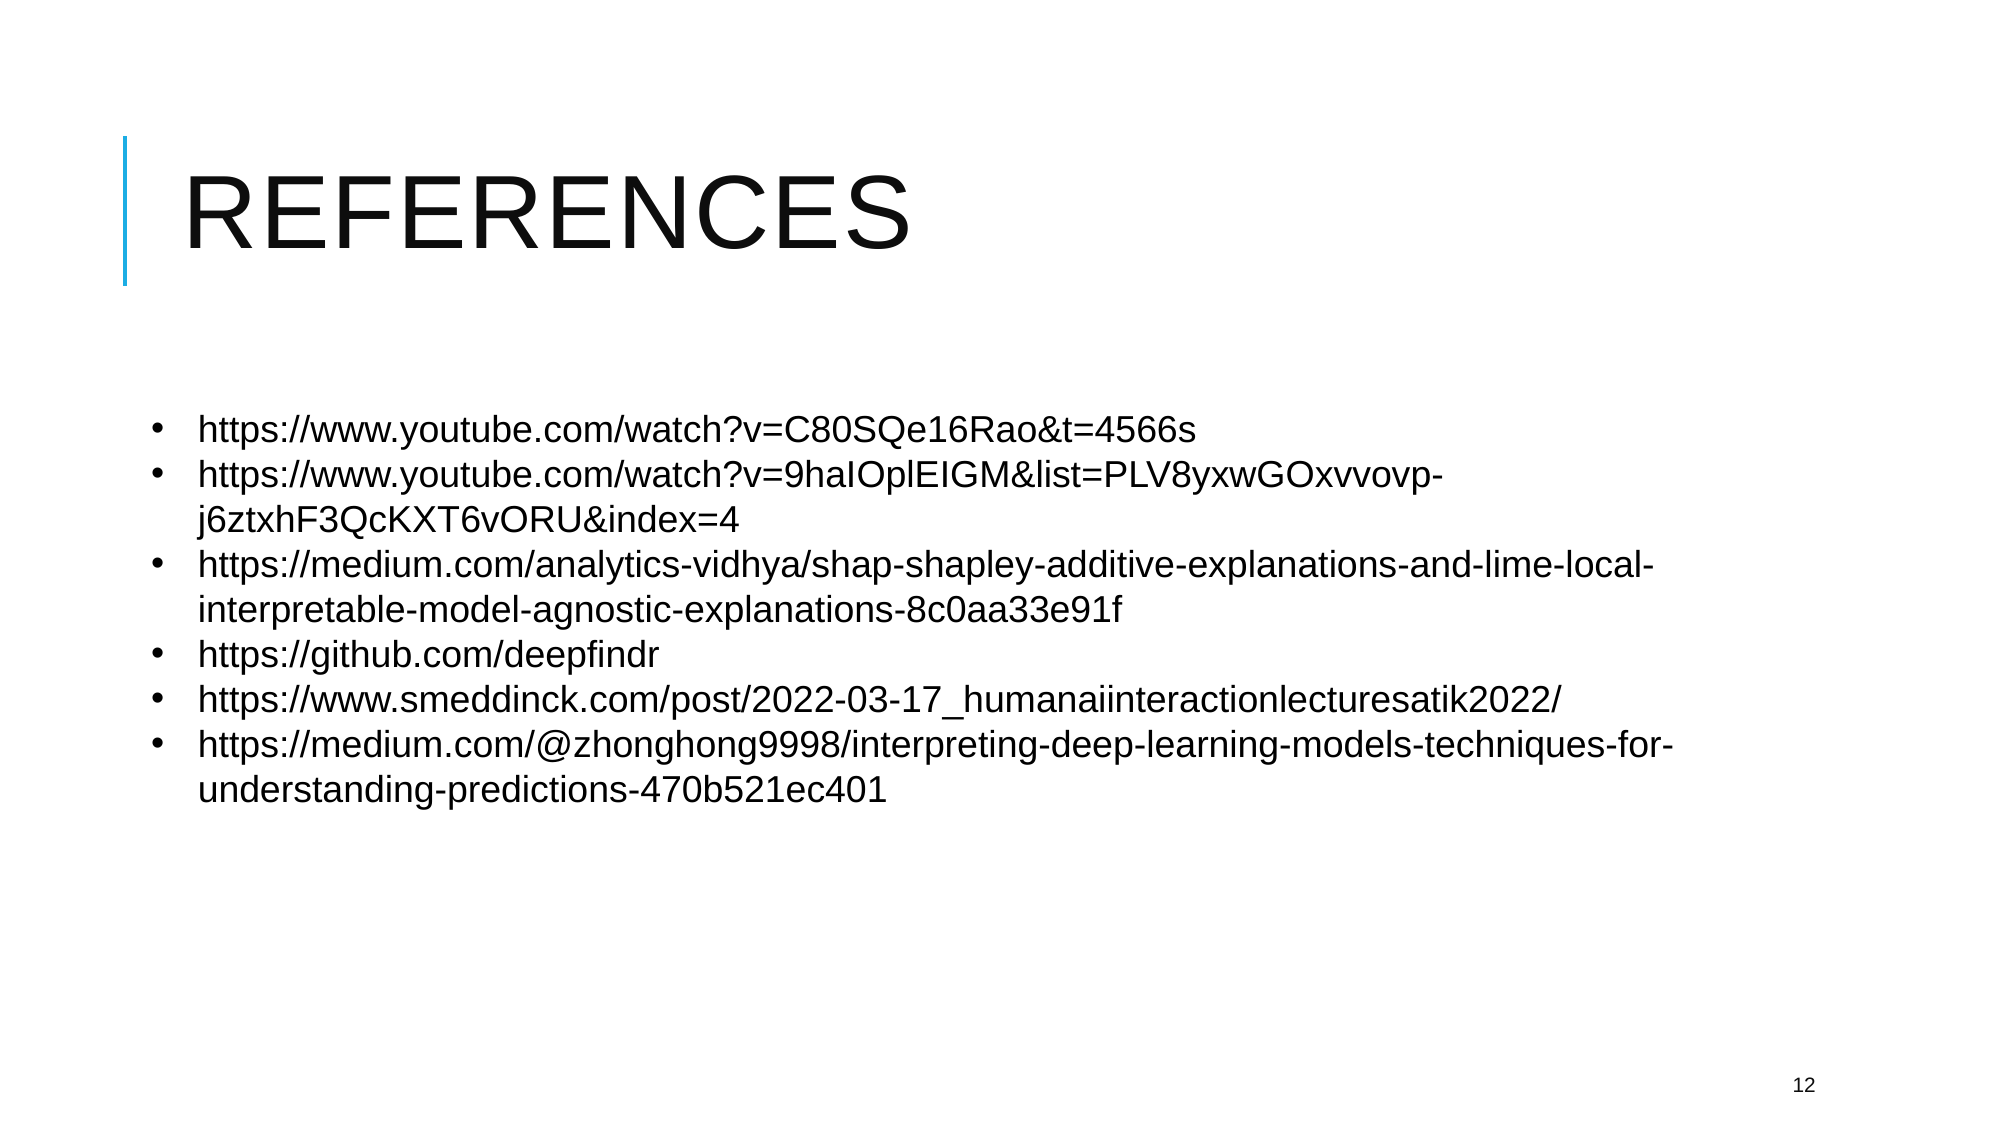

# References
https://www.youtube.com/watch?v=C80SQe16Rao&t=4566s
https://www.youtube.com/watch?v=9haIOplEIGM&list=PLV8yxwGOxvvovp-j6ztxhF3QcKXT6vORU&index=4
https://medium.com/analytics-vidhya/shap-shapley-additive-explanations-and-lime-local-interpretable-model-agnostic-explanations-8c0aa33e91f
https://github.com/deepfindr
https://www.smeddinck.com/post/2022-03-17_humanaiinteractionlecturesatik2022/
https://medium.com/@zhonghong9998/interpreting-deep-learning-models-techniques-for-understanding-predictions-470b521ec401
12